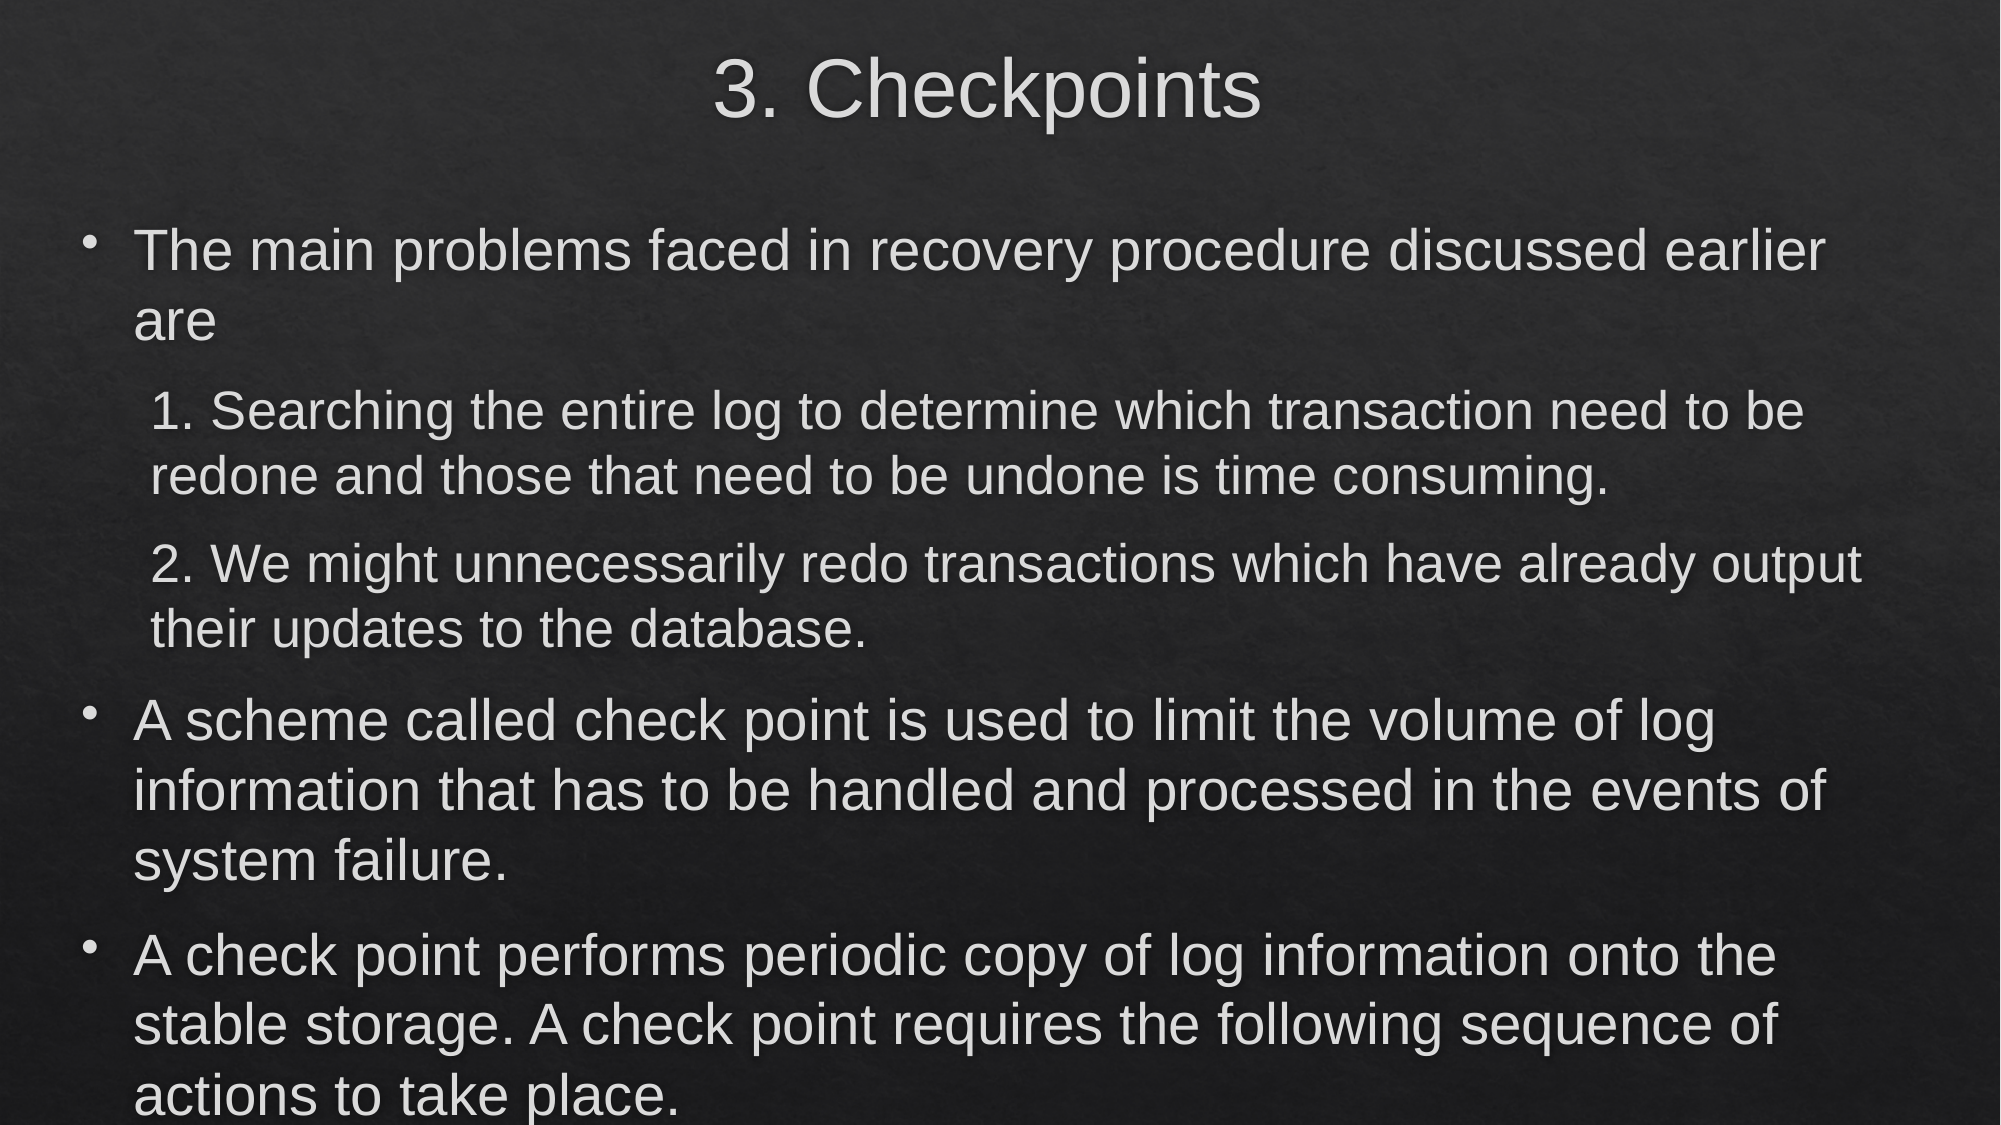

# 3. Checkpoints
The main problems faced in recovery procedure discussed earlier are
1. Searching the entire log to determine which transaction need to be redone and those that need to be undone is time consuming.
2. We might unnecessarily redo transactions which have already output their updates to the database.
A scheme called check point is used to limit the volume of log information that has to be handled and processed in the events of system failure.
A check point performs periodic copy of log information onto the stable storage. A check point requires the following sequence of actions to take place.